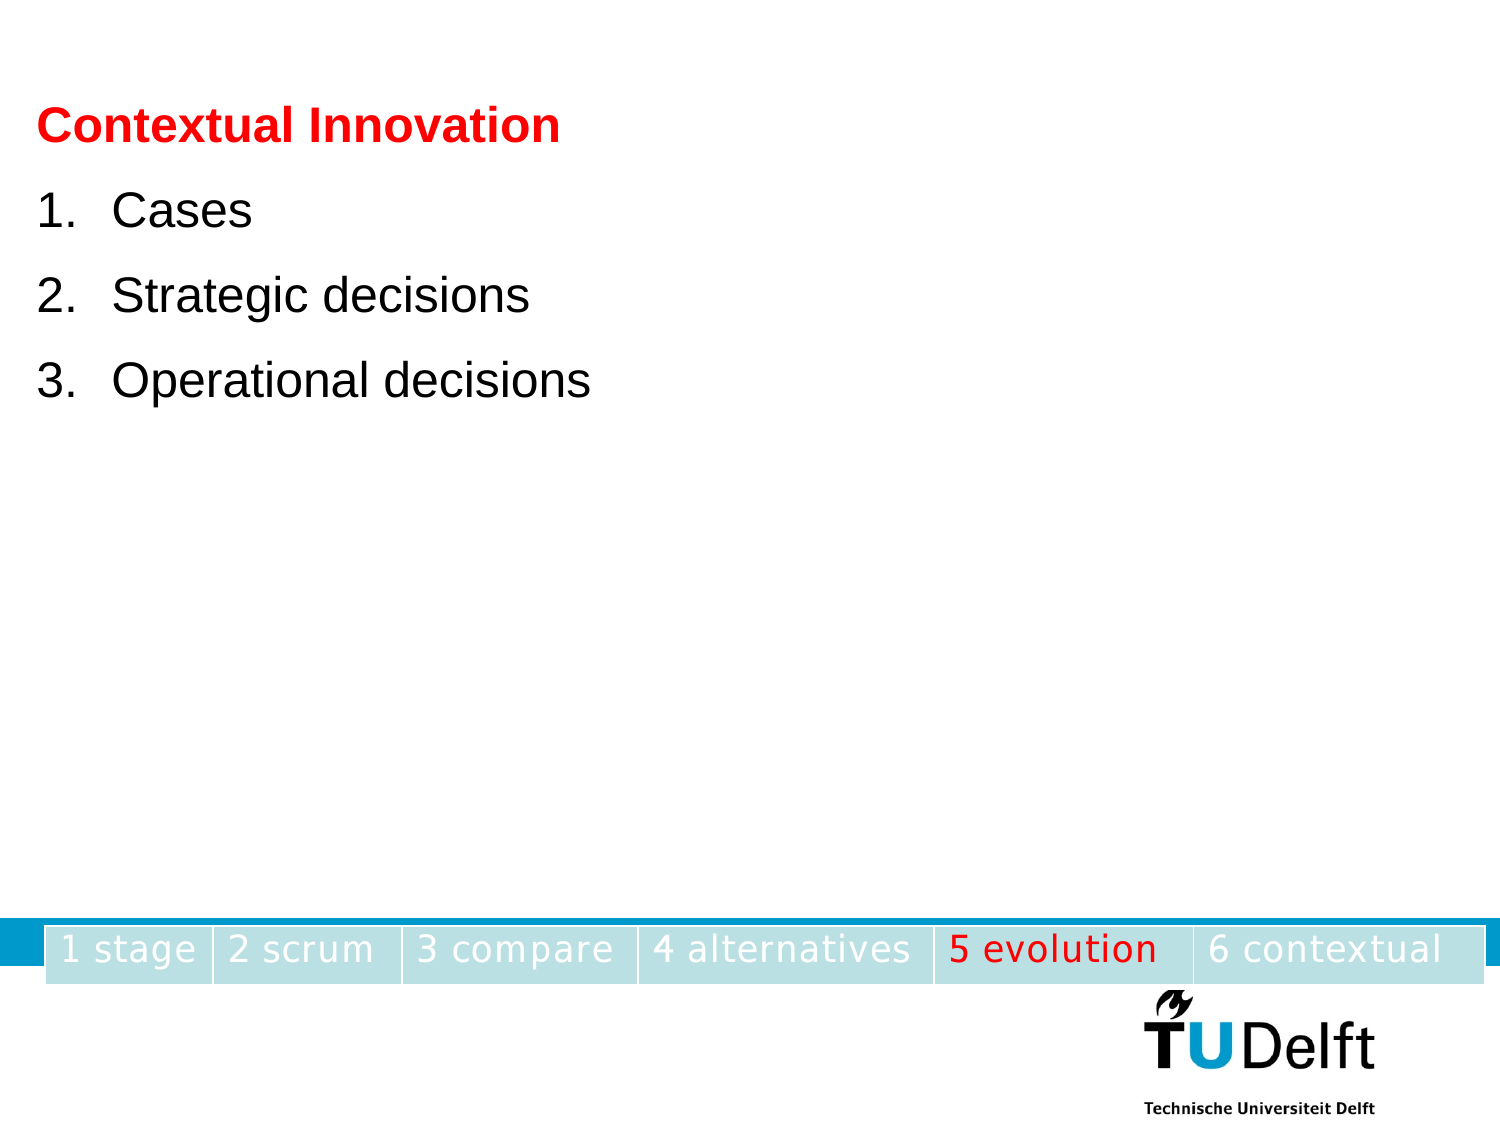

Contextual Innovation
Cases
Strategic decisions
Operational decisions

19
| 1 stage | 2 scrum | 3 compare | 4 alternatives | 5 evolution | 6 contextual |
| --- | --- | --- | --- | --- | --- |